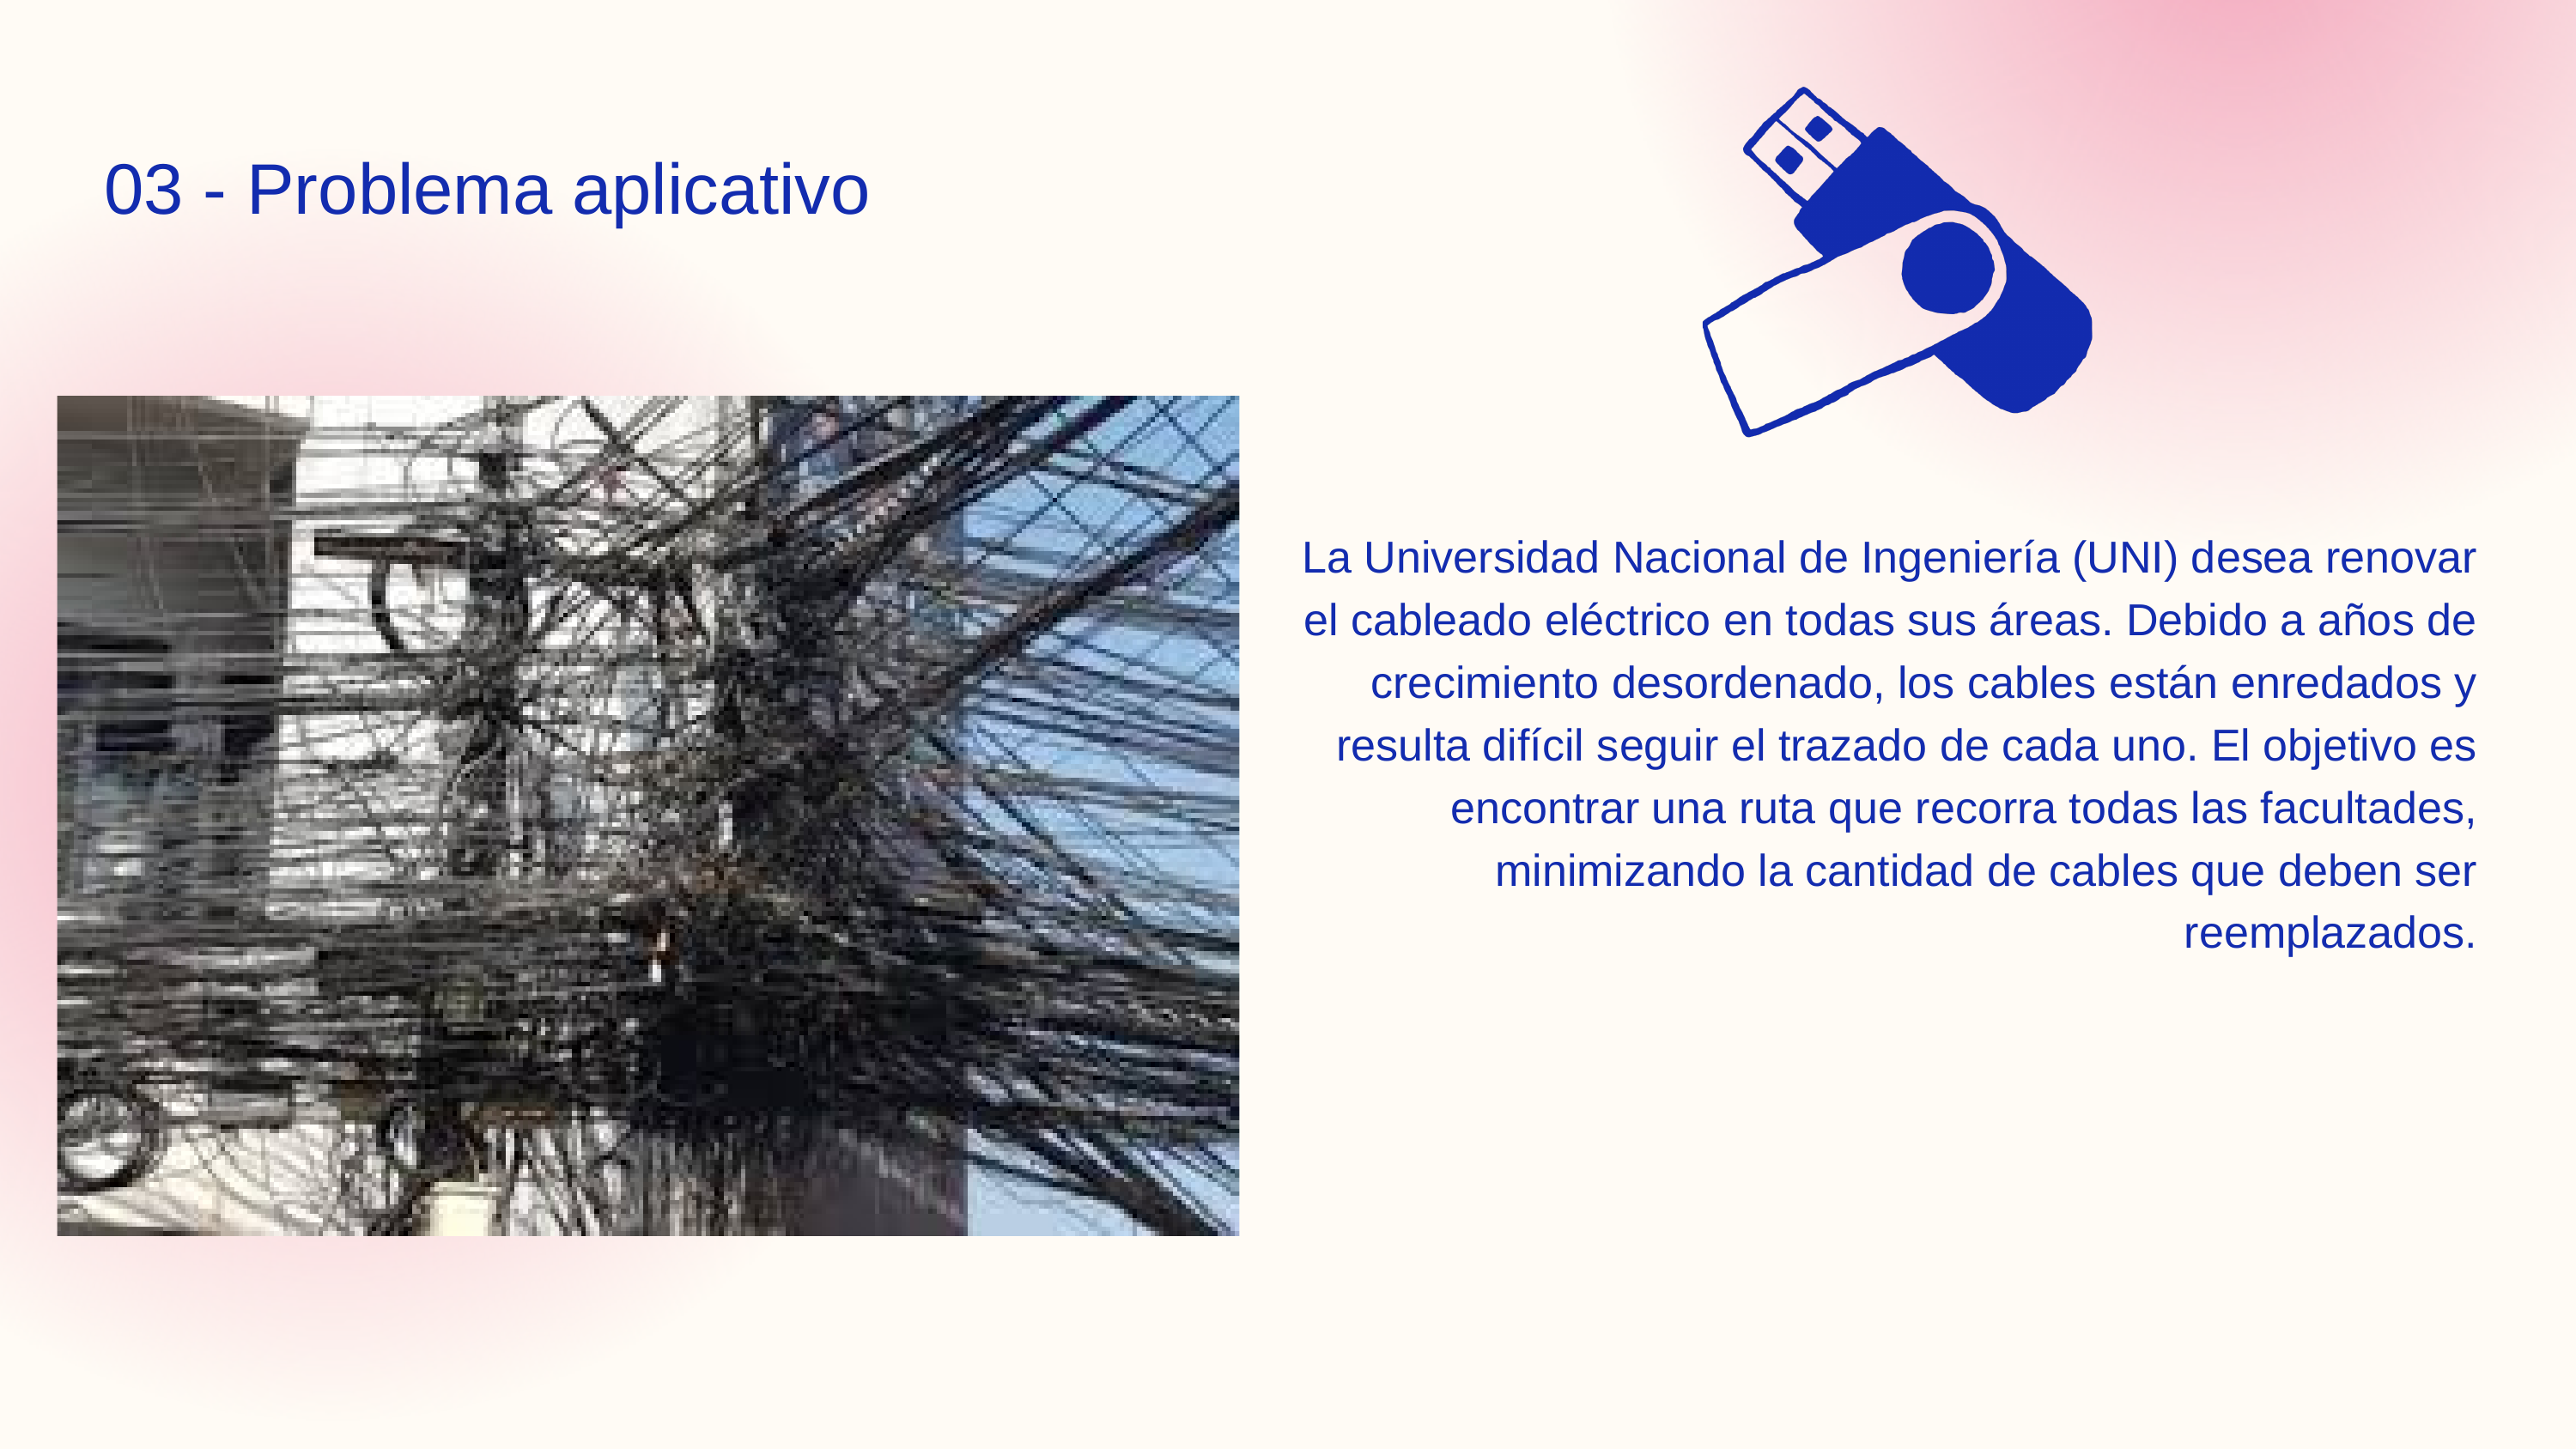

03 - Problema aplicativo

La Universidad Nacional de Ingeniería (UNI) desea renovar el cableado eléctrico en todas sus áreas. Debido a años de crecimiento desordenado, los cables están enredados y resulta difícil seguir el trazado de cada uno. El objetivo es encontrar una ruta que recorra todas las facultades, minimizando la cantidad de cables que deben ser reemplazados.